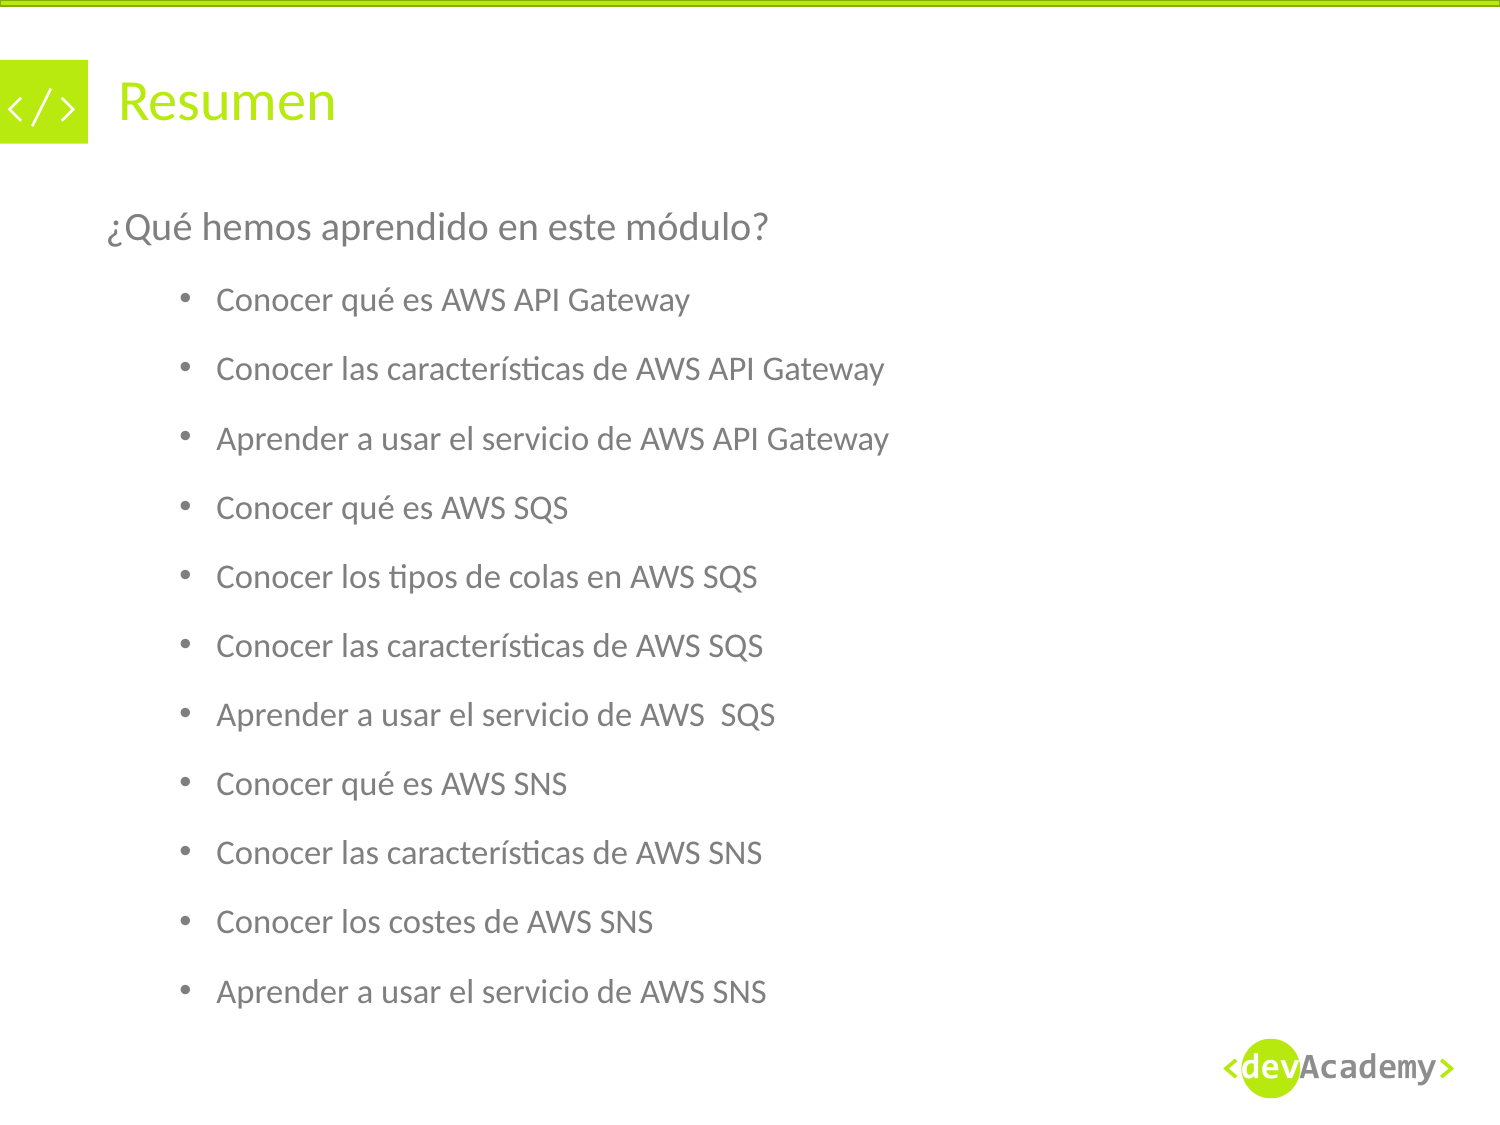

# Resumen
¿Qué hemos aprendido en este módulo?
Conocer qué es AWS API Gateway
Conocer las características de AWS API Gateway
Aprender a usar el servicio de AWS API Gateway
Conocer qué es AWS SQS
Conocer los tipos de colas en AWS SQS
Conocer las características de AWS SQS
Aprender a usar el servicio de AWS  SQS
Conocer qué es AWS SNS
Conocer las características de AWS SNS
Conocer los costes de AWS SNS
Aprender a usar el servicio de AWS SNS